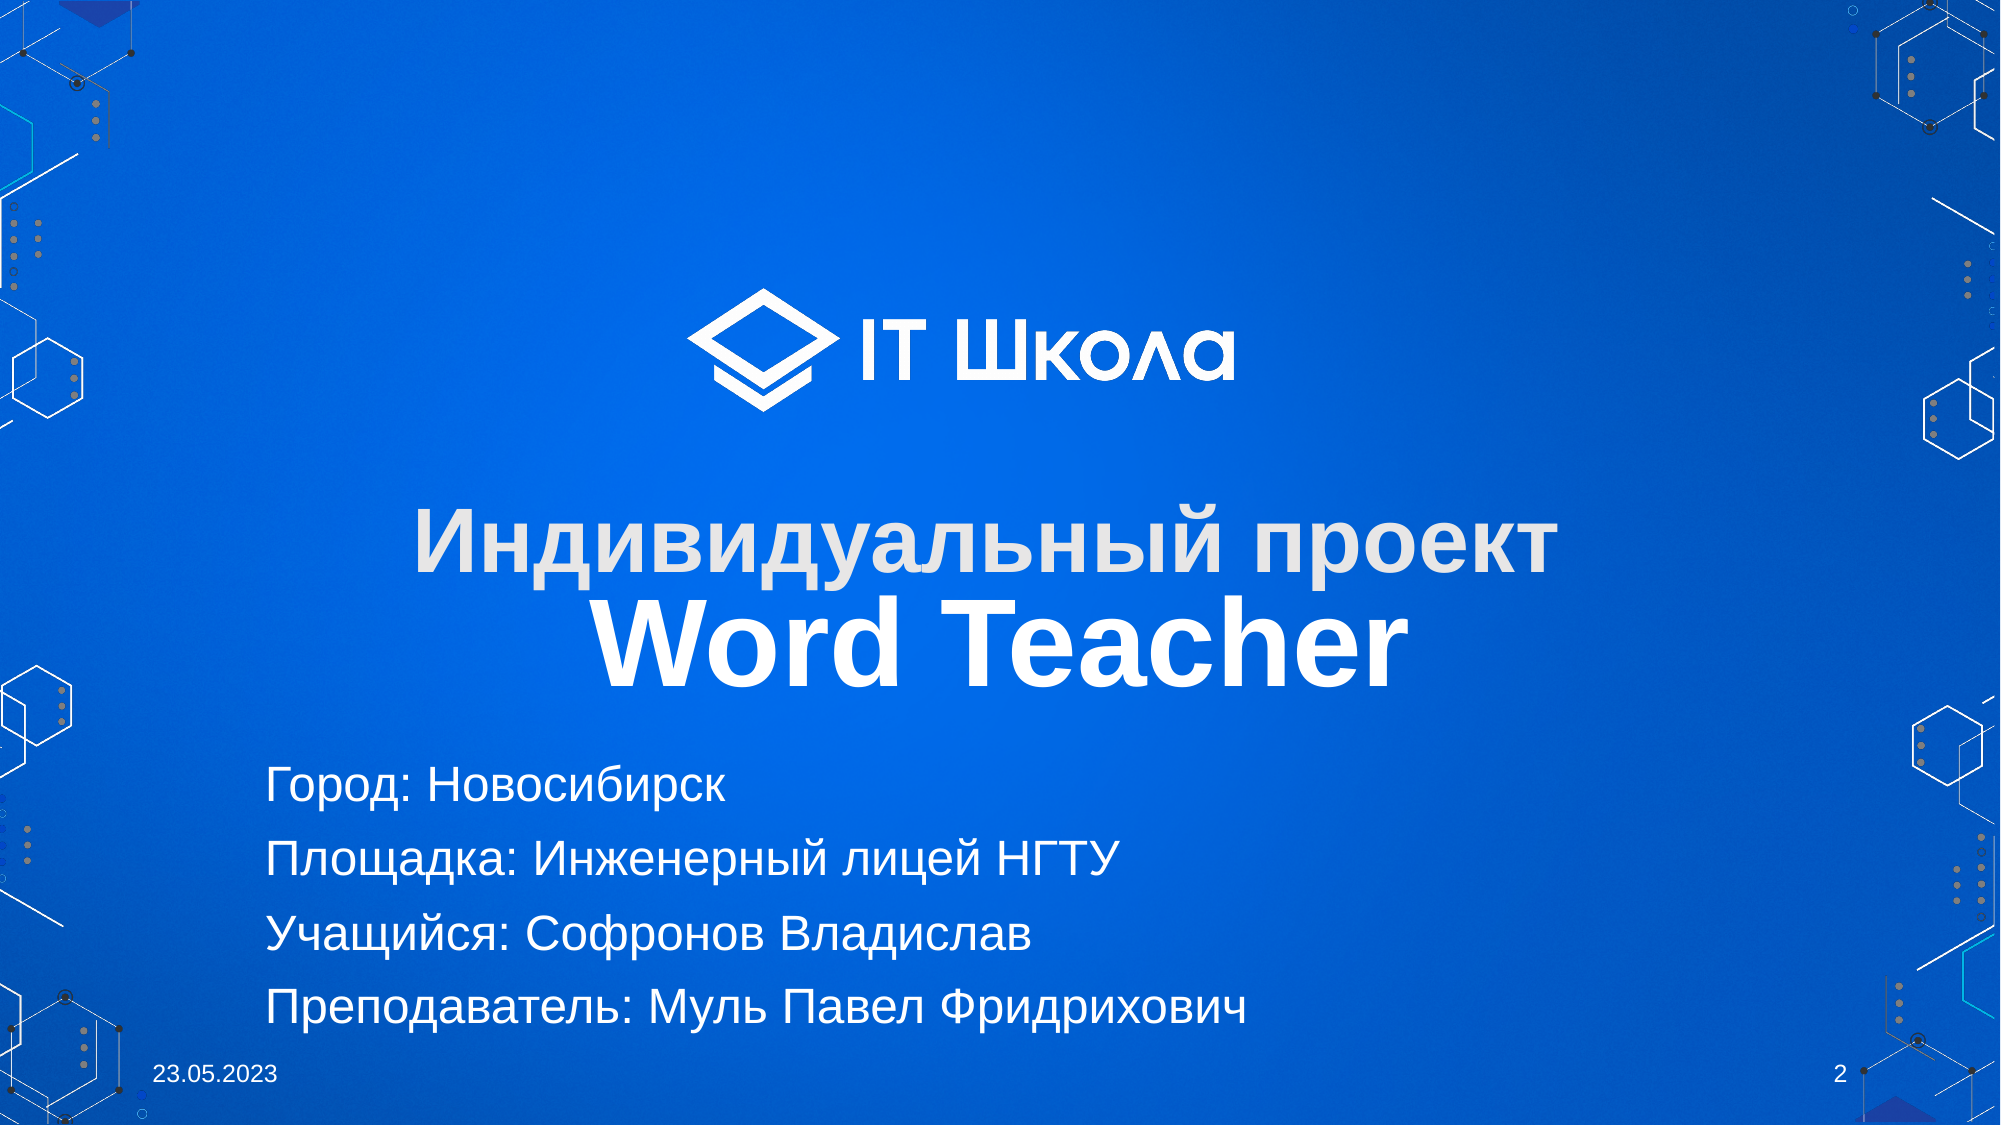

# Индивидуальный проект Word Teacher
Город: Новосибирск
Площадка: Инженерный лицей НГТУ
Учащийся: Софронов Владислав
Преподаватель: Муль Павел Фридрихович
23.05.2023
2